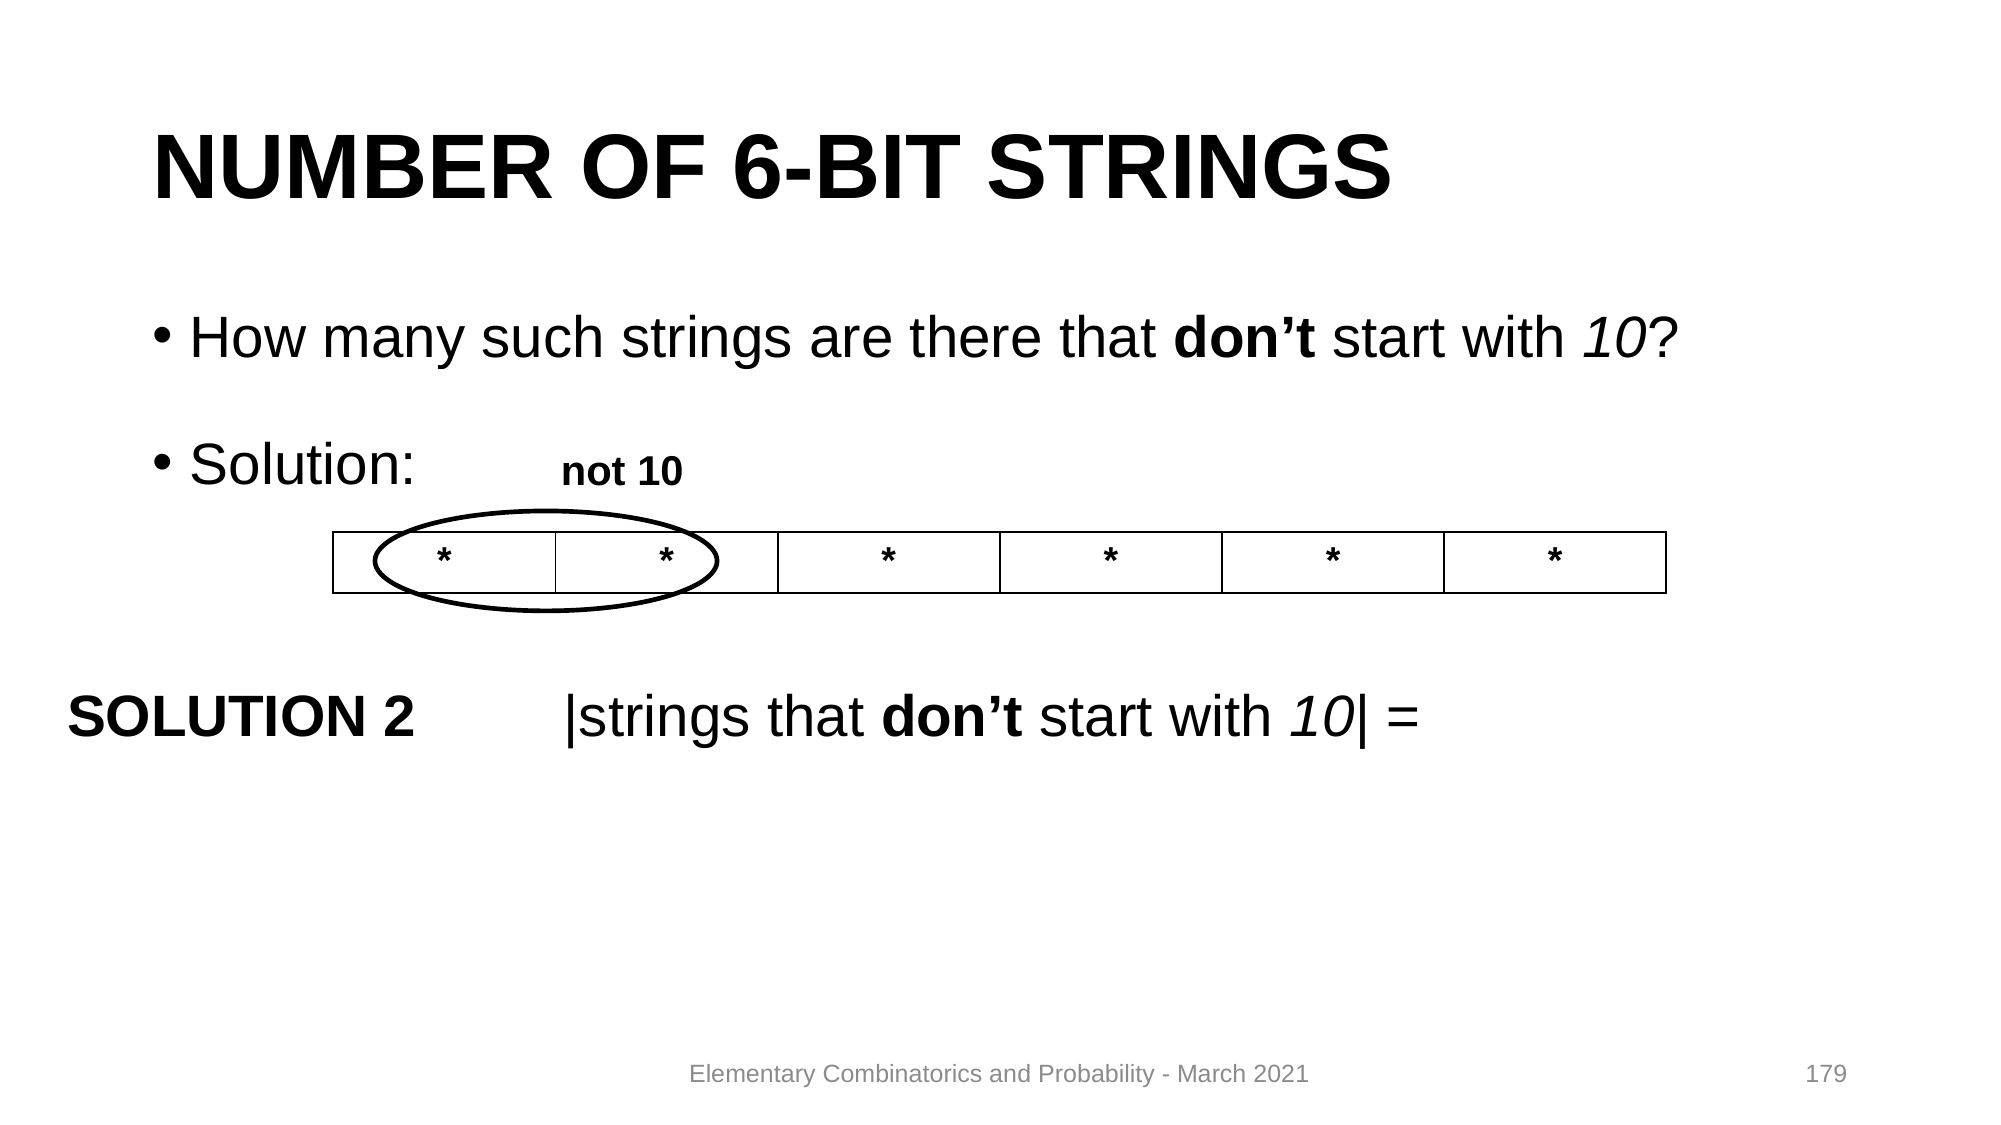

# NUMBER OF 6-BIT STRINGS
How many such strings are there that don’t start with 10?

Solution:

|strings that don’t start with 10| = |all strings| - |strings that do start with 10|

26 - 24 = 64 – 16 = 48

not 10

| \* | \* | \* | \* | \* | \* |
| --- | --- | --- | --- | --- | --- |
SOLUTION 2
Elementary Combinatorics and Probability - March 2021
179